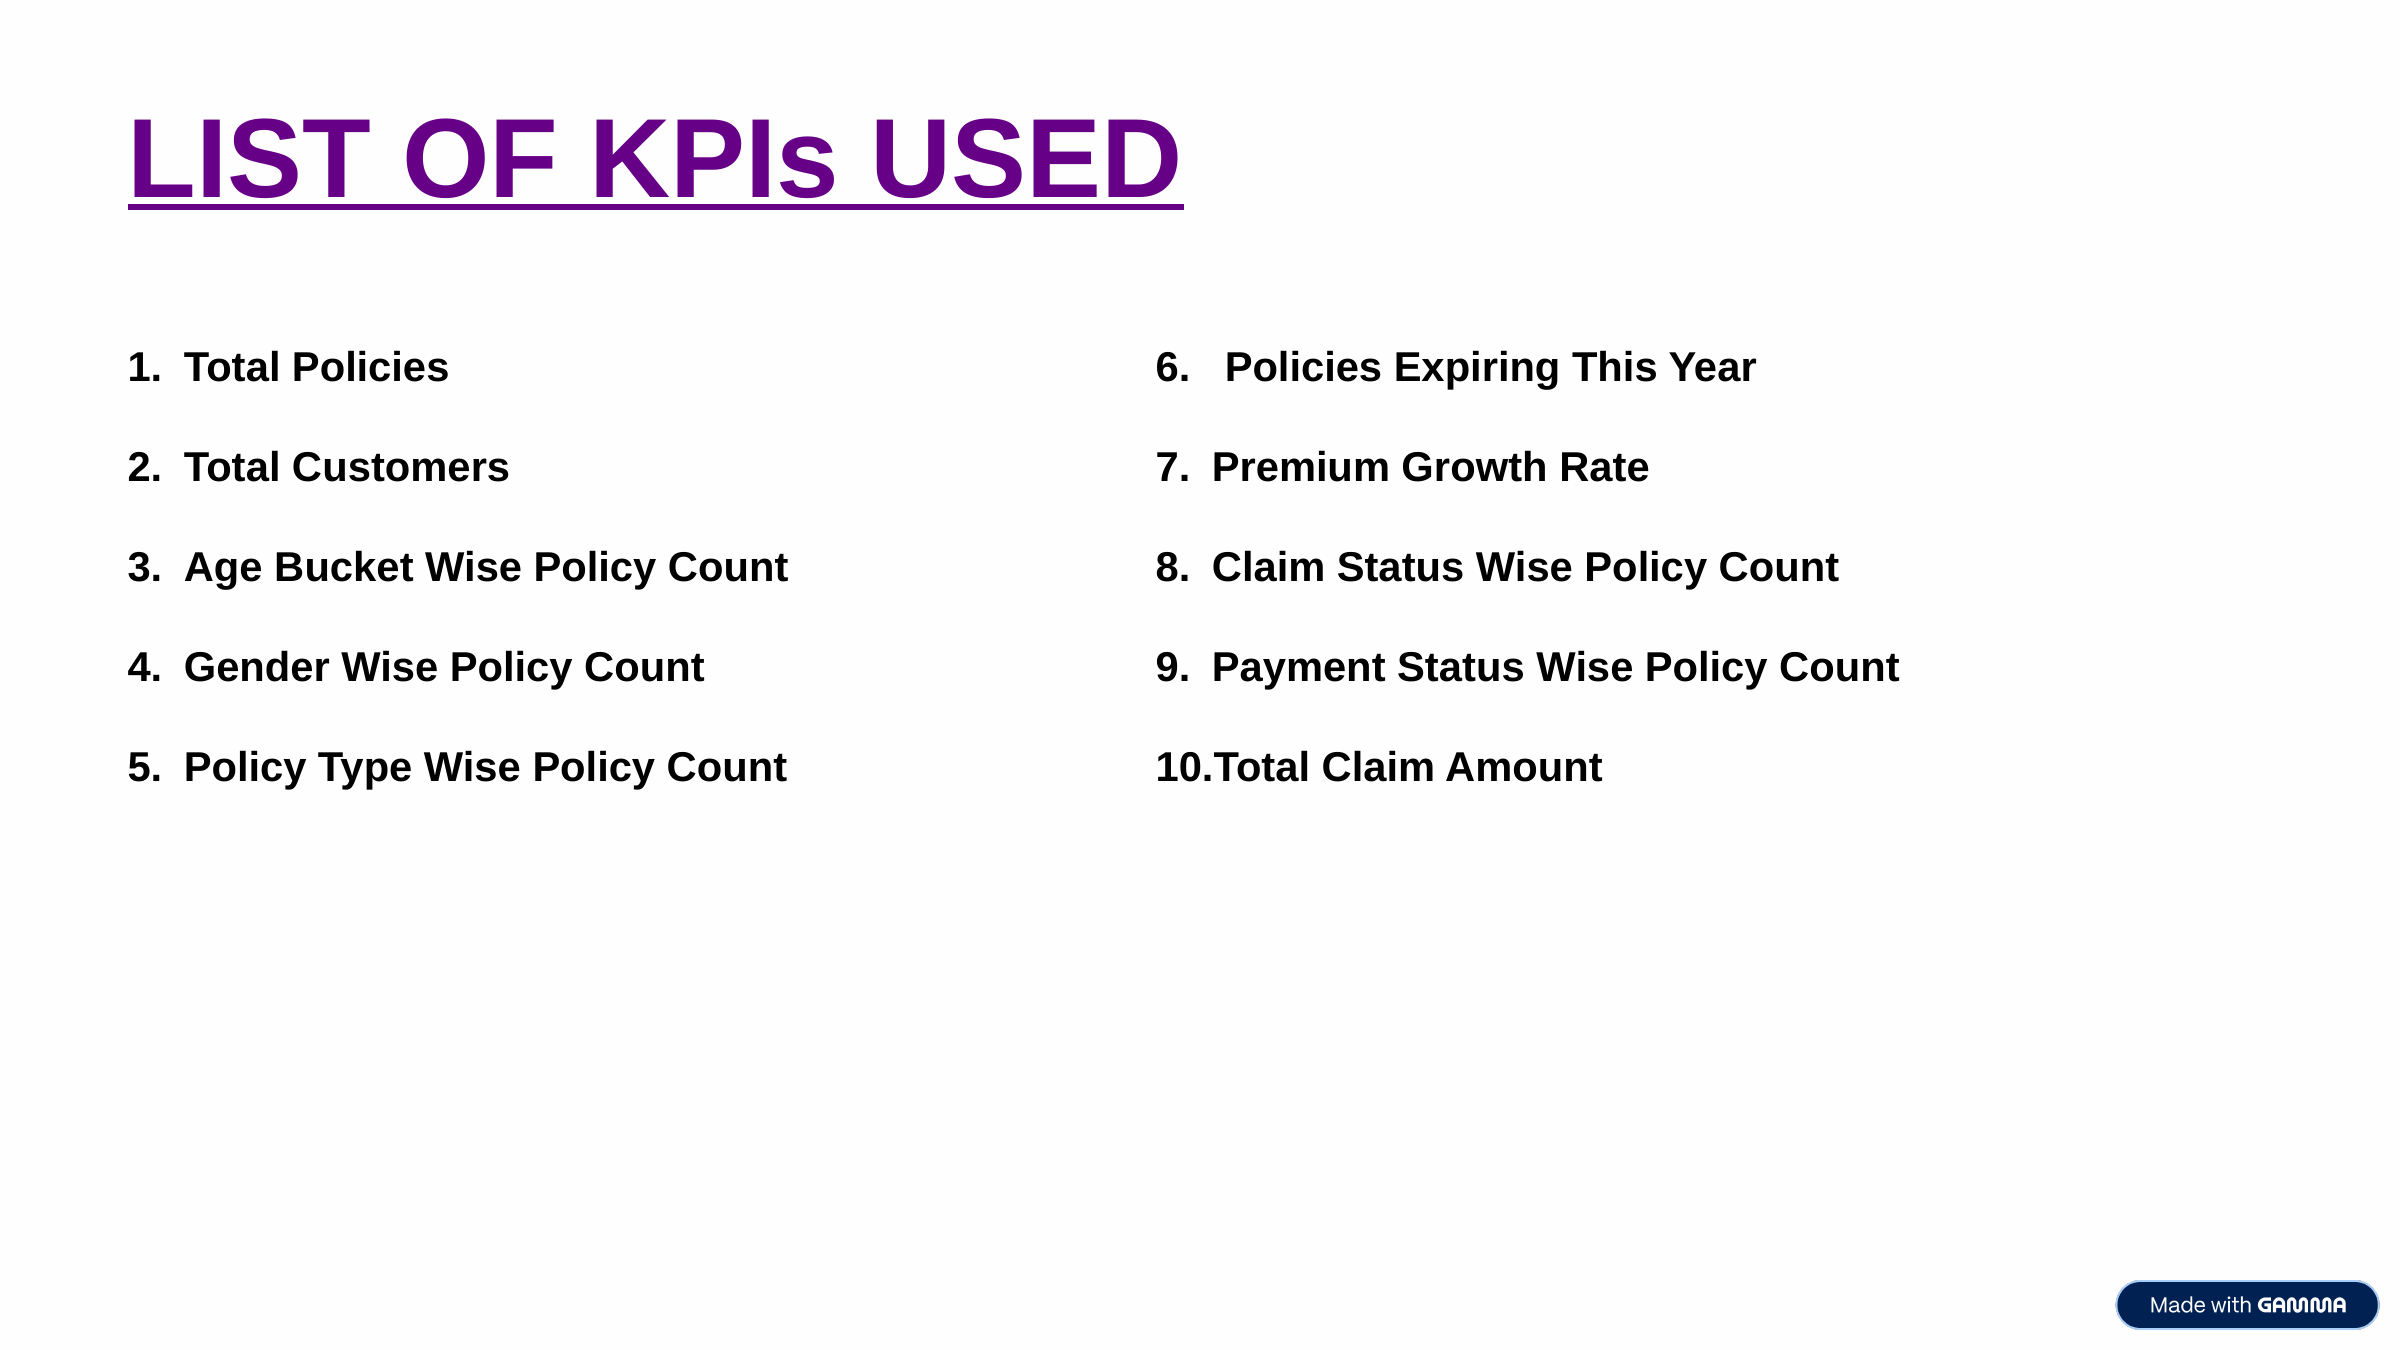

LIST OF KPIs USED
Total Policies
Total Customers
Age Bucket Wise Policy Count
Gender Wise Policy Count
Policy Type Wise Policy Count
6.   Policies Expiring This Year
Premium Growth Rate
Claim Status Wise Policy Count
Payment Status Wise Policy Count
Total Claim Amount